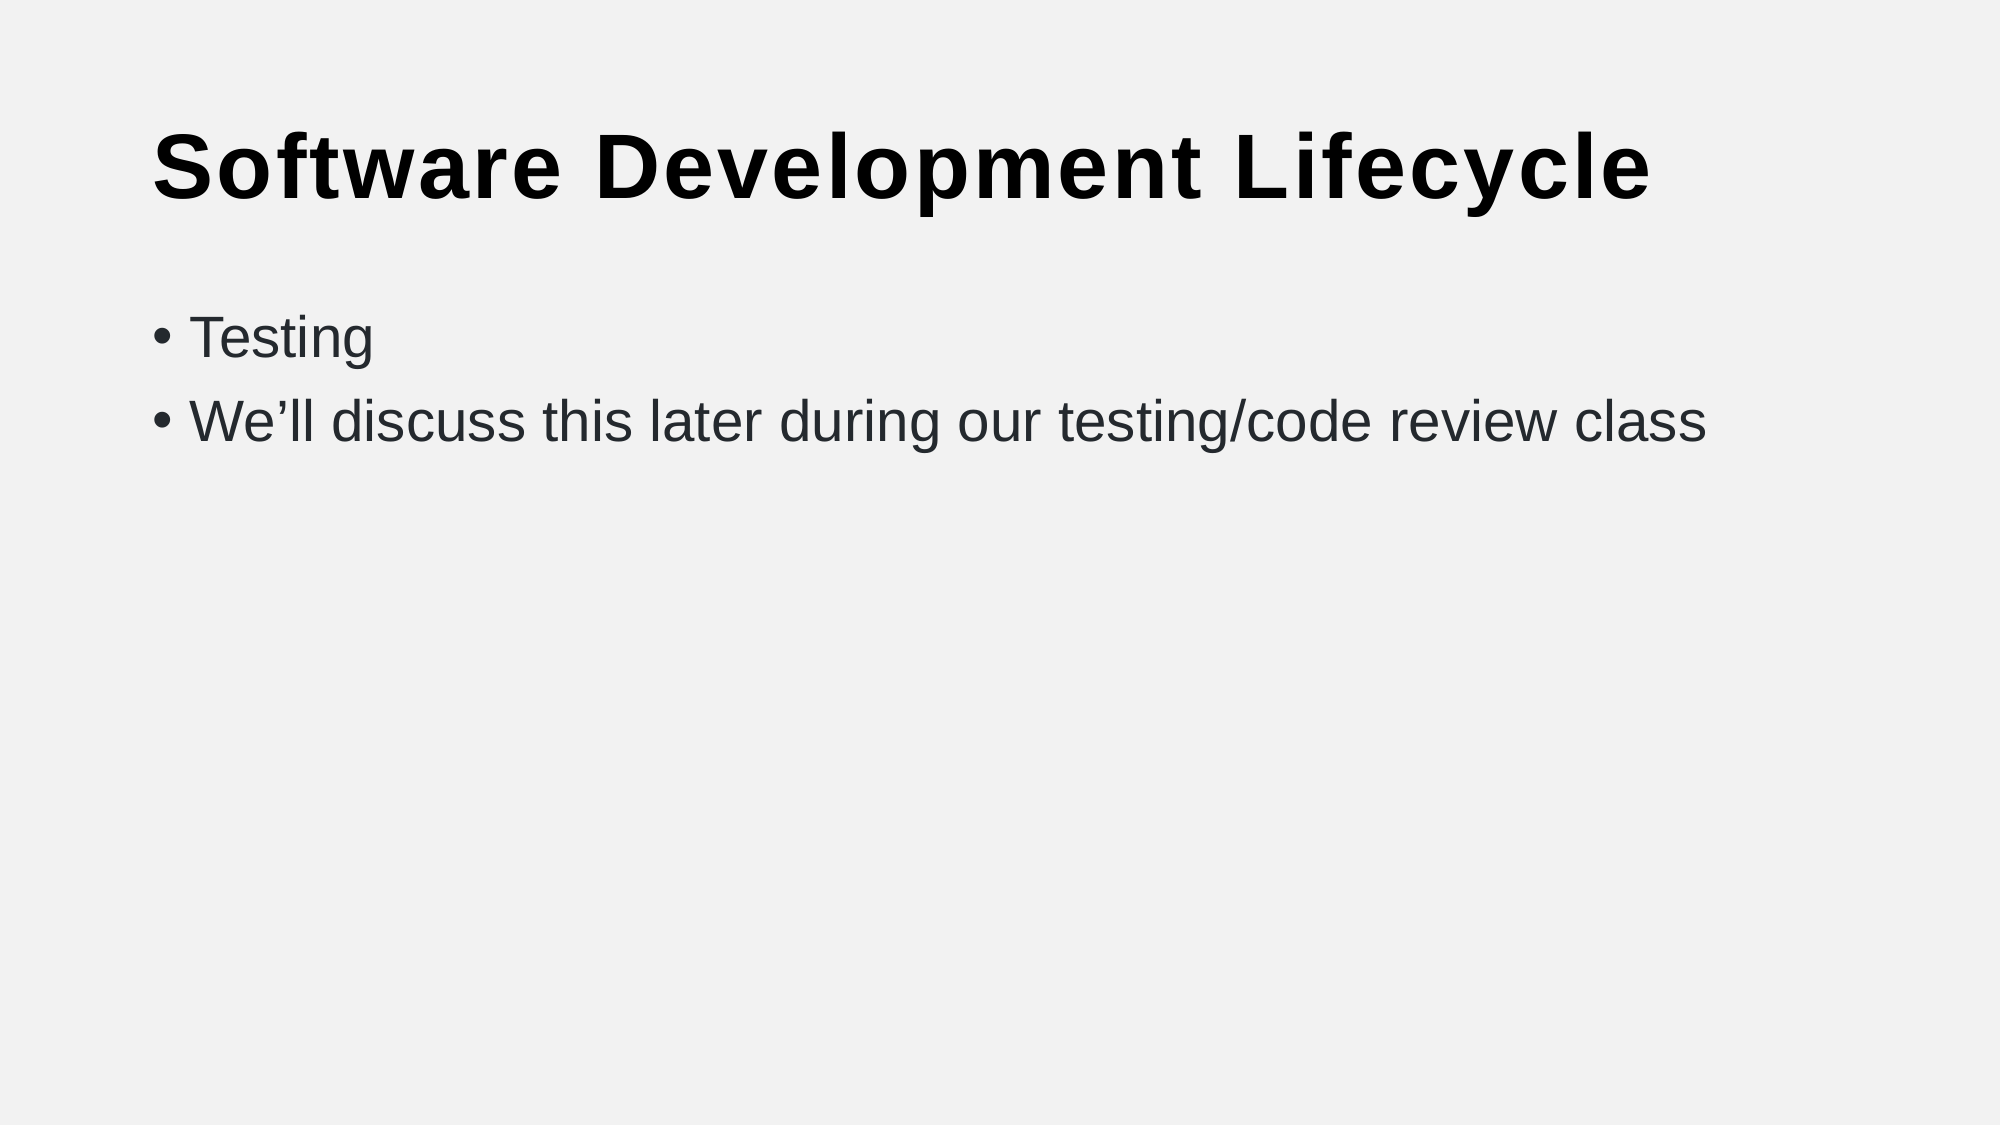

# Software Development Lifecycle
Testing
We’ll discuss this later during our testing/code review class